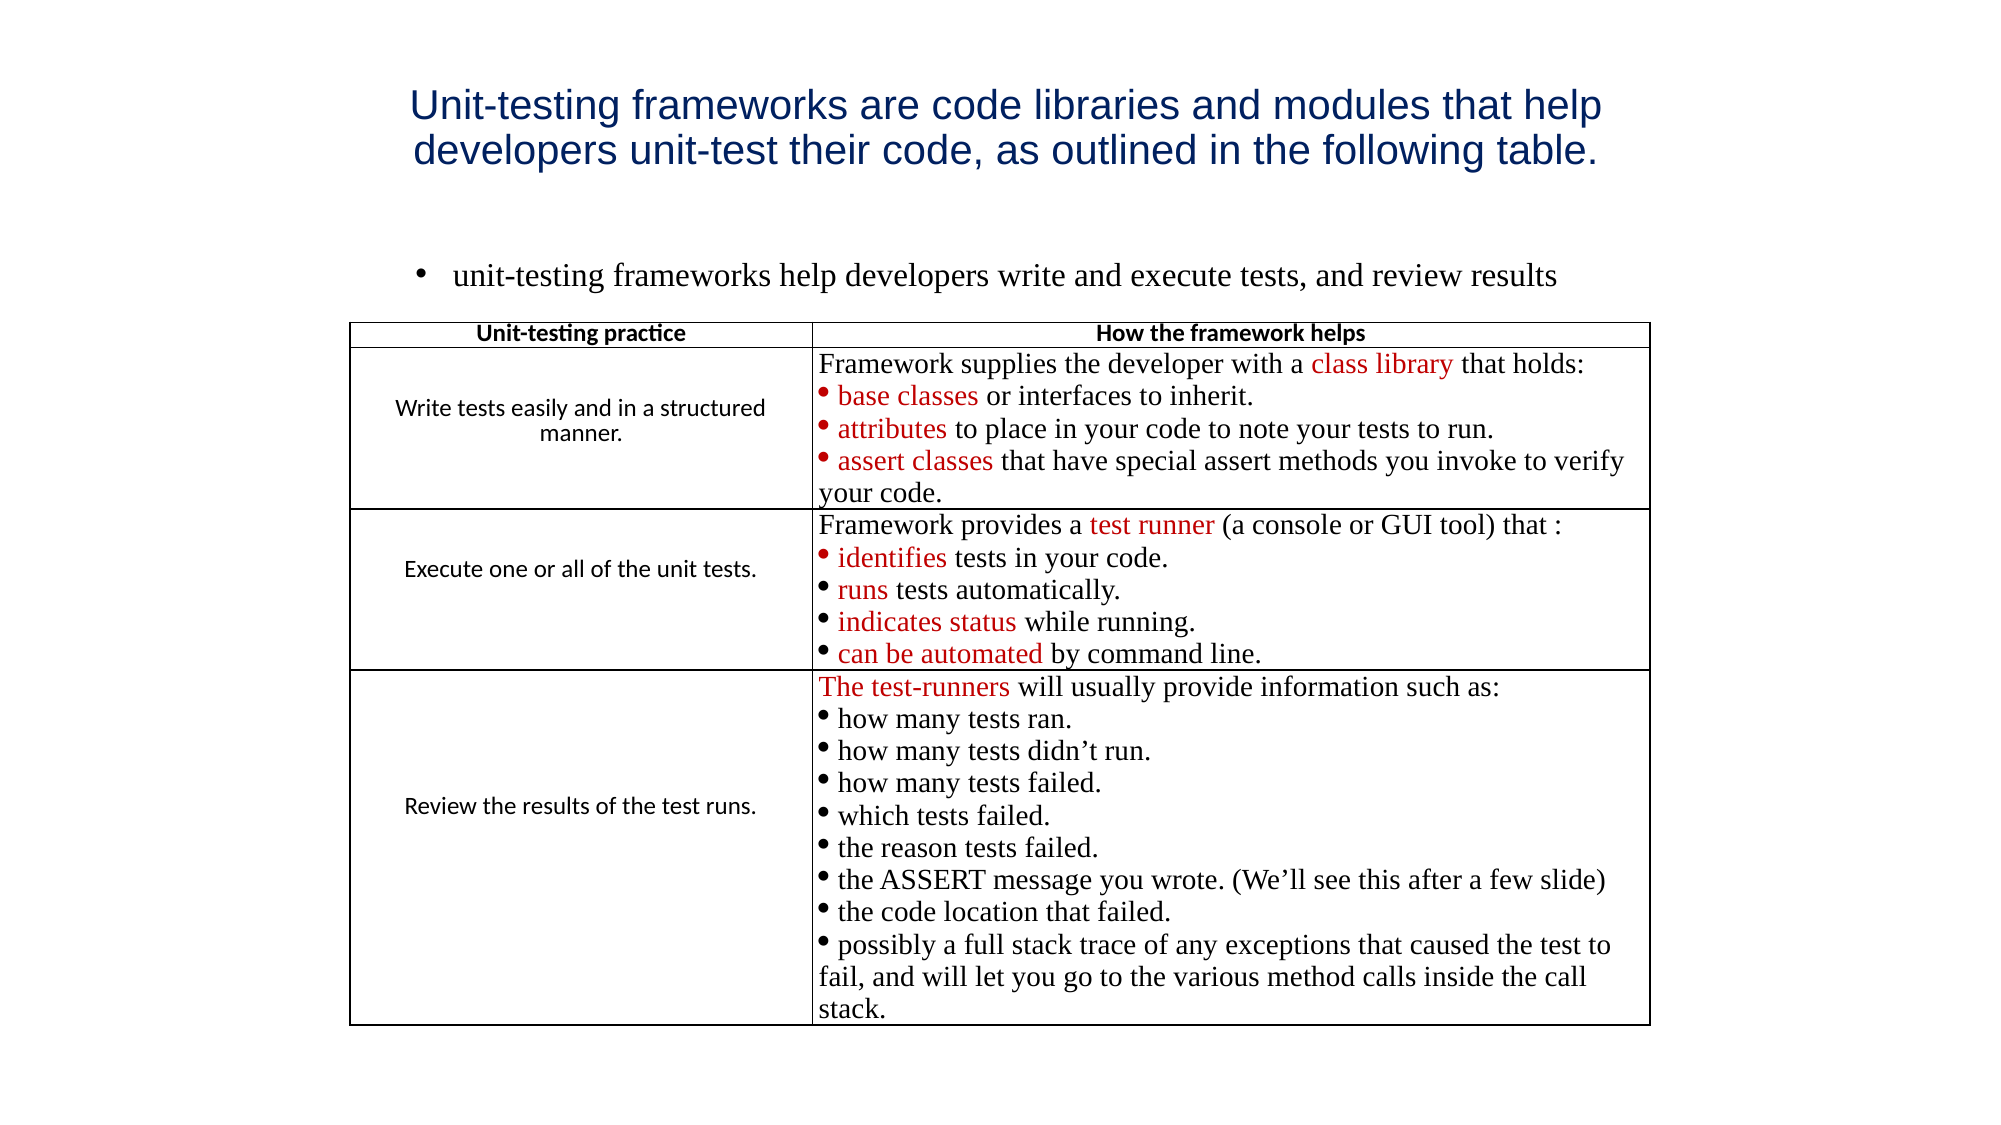

# Unit-testing frameworks are code libraries and modules that help developers unit-test their code, as outlined in the following table.
unit-testing frameworks help developers write and execute tests, and review results
| Unit-testing practice | How the framework helps |
| --- | --- |
| Write tests easily and in a structured manner. | Framework supplies the developer with a class library that holds: base classes or interfaces to inherit. attributes to place in your code to note your tests to run. assert classes that have special assert methods you invoke to verify your code. |
| Execute one or all of the unit tests. | Framework provides a test runner (a console or GUI tool) that : identifies tests in your code. runs tests automatically. indicates status while running. can be automated by command line. |
| Review the results of the test runs. | The test-runners will usually provide information such as: how many tests ran. how many tests didn’t run. how many tests failed. which tests failed. the reason tests failed. the ASSERT message you wrote. (We’ll see this after a few slide) the code location that failed. possibly a full stack trace of any exceptions that caused the test to fail, and will let you go to the various method calls inside the call stack. |